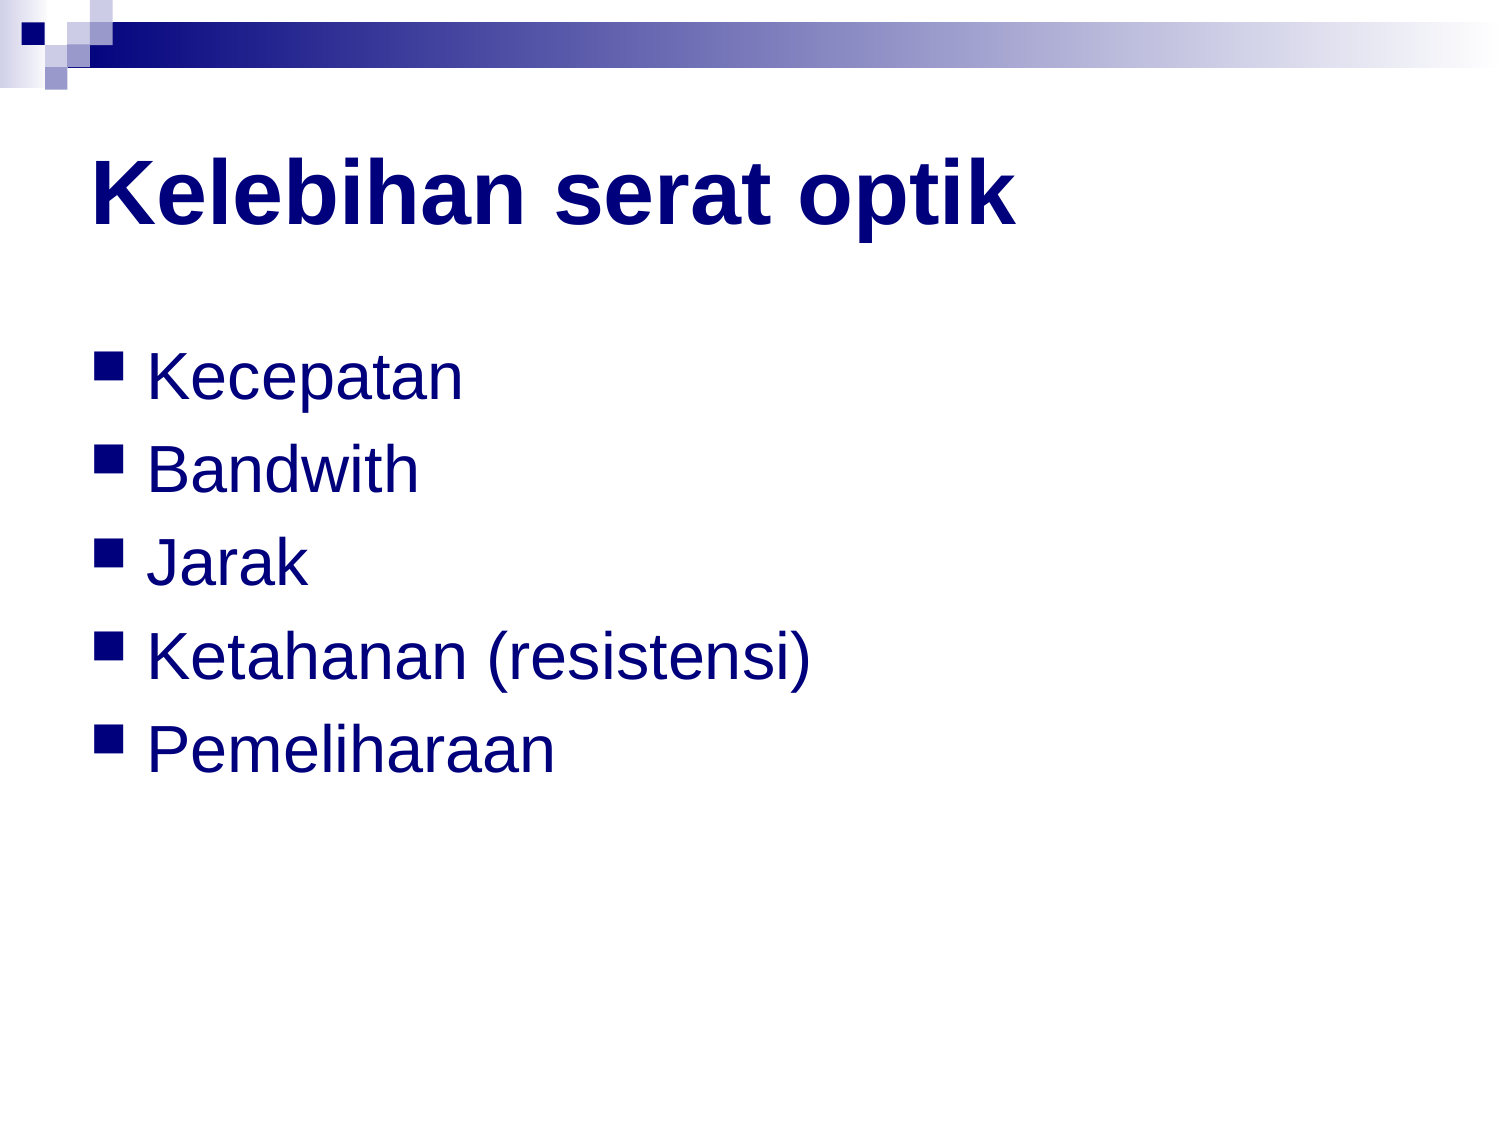

# Kelebihan serat optik
Kecepatan
Bandwith
Jarak
Ketahanan (resistensi)
Pemeliharaan